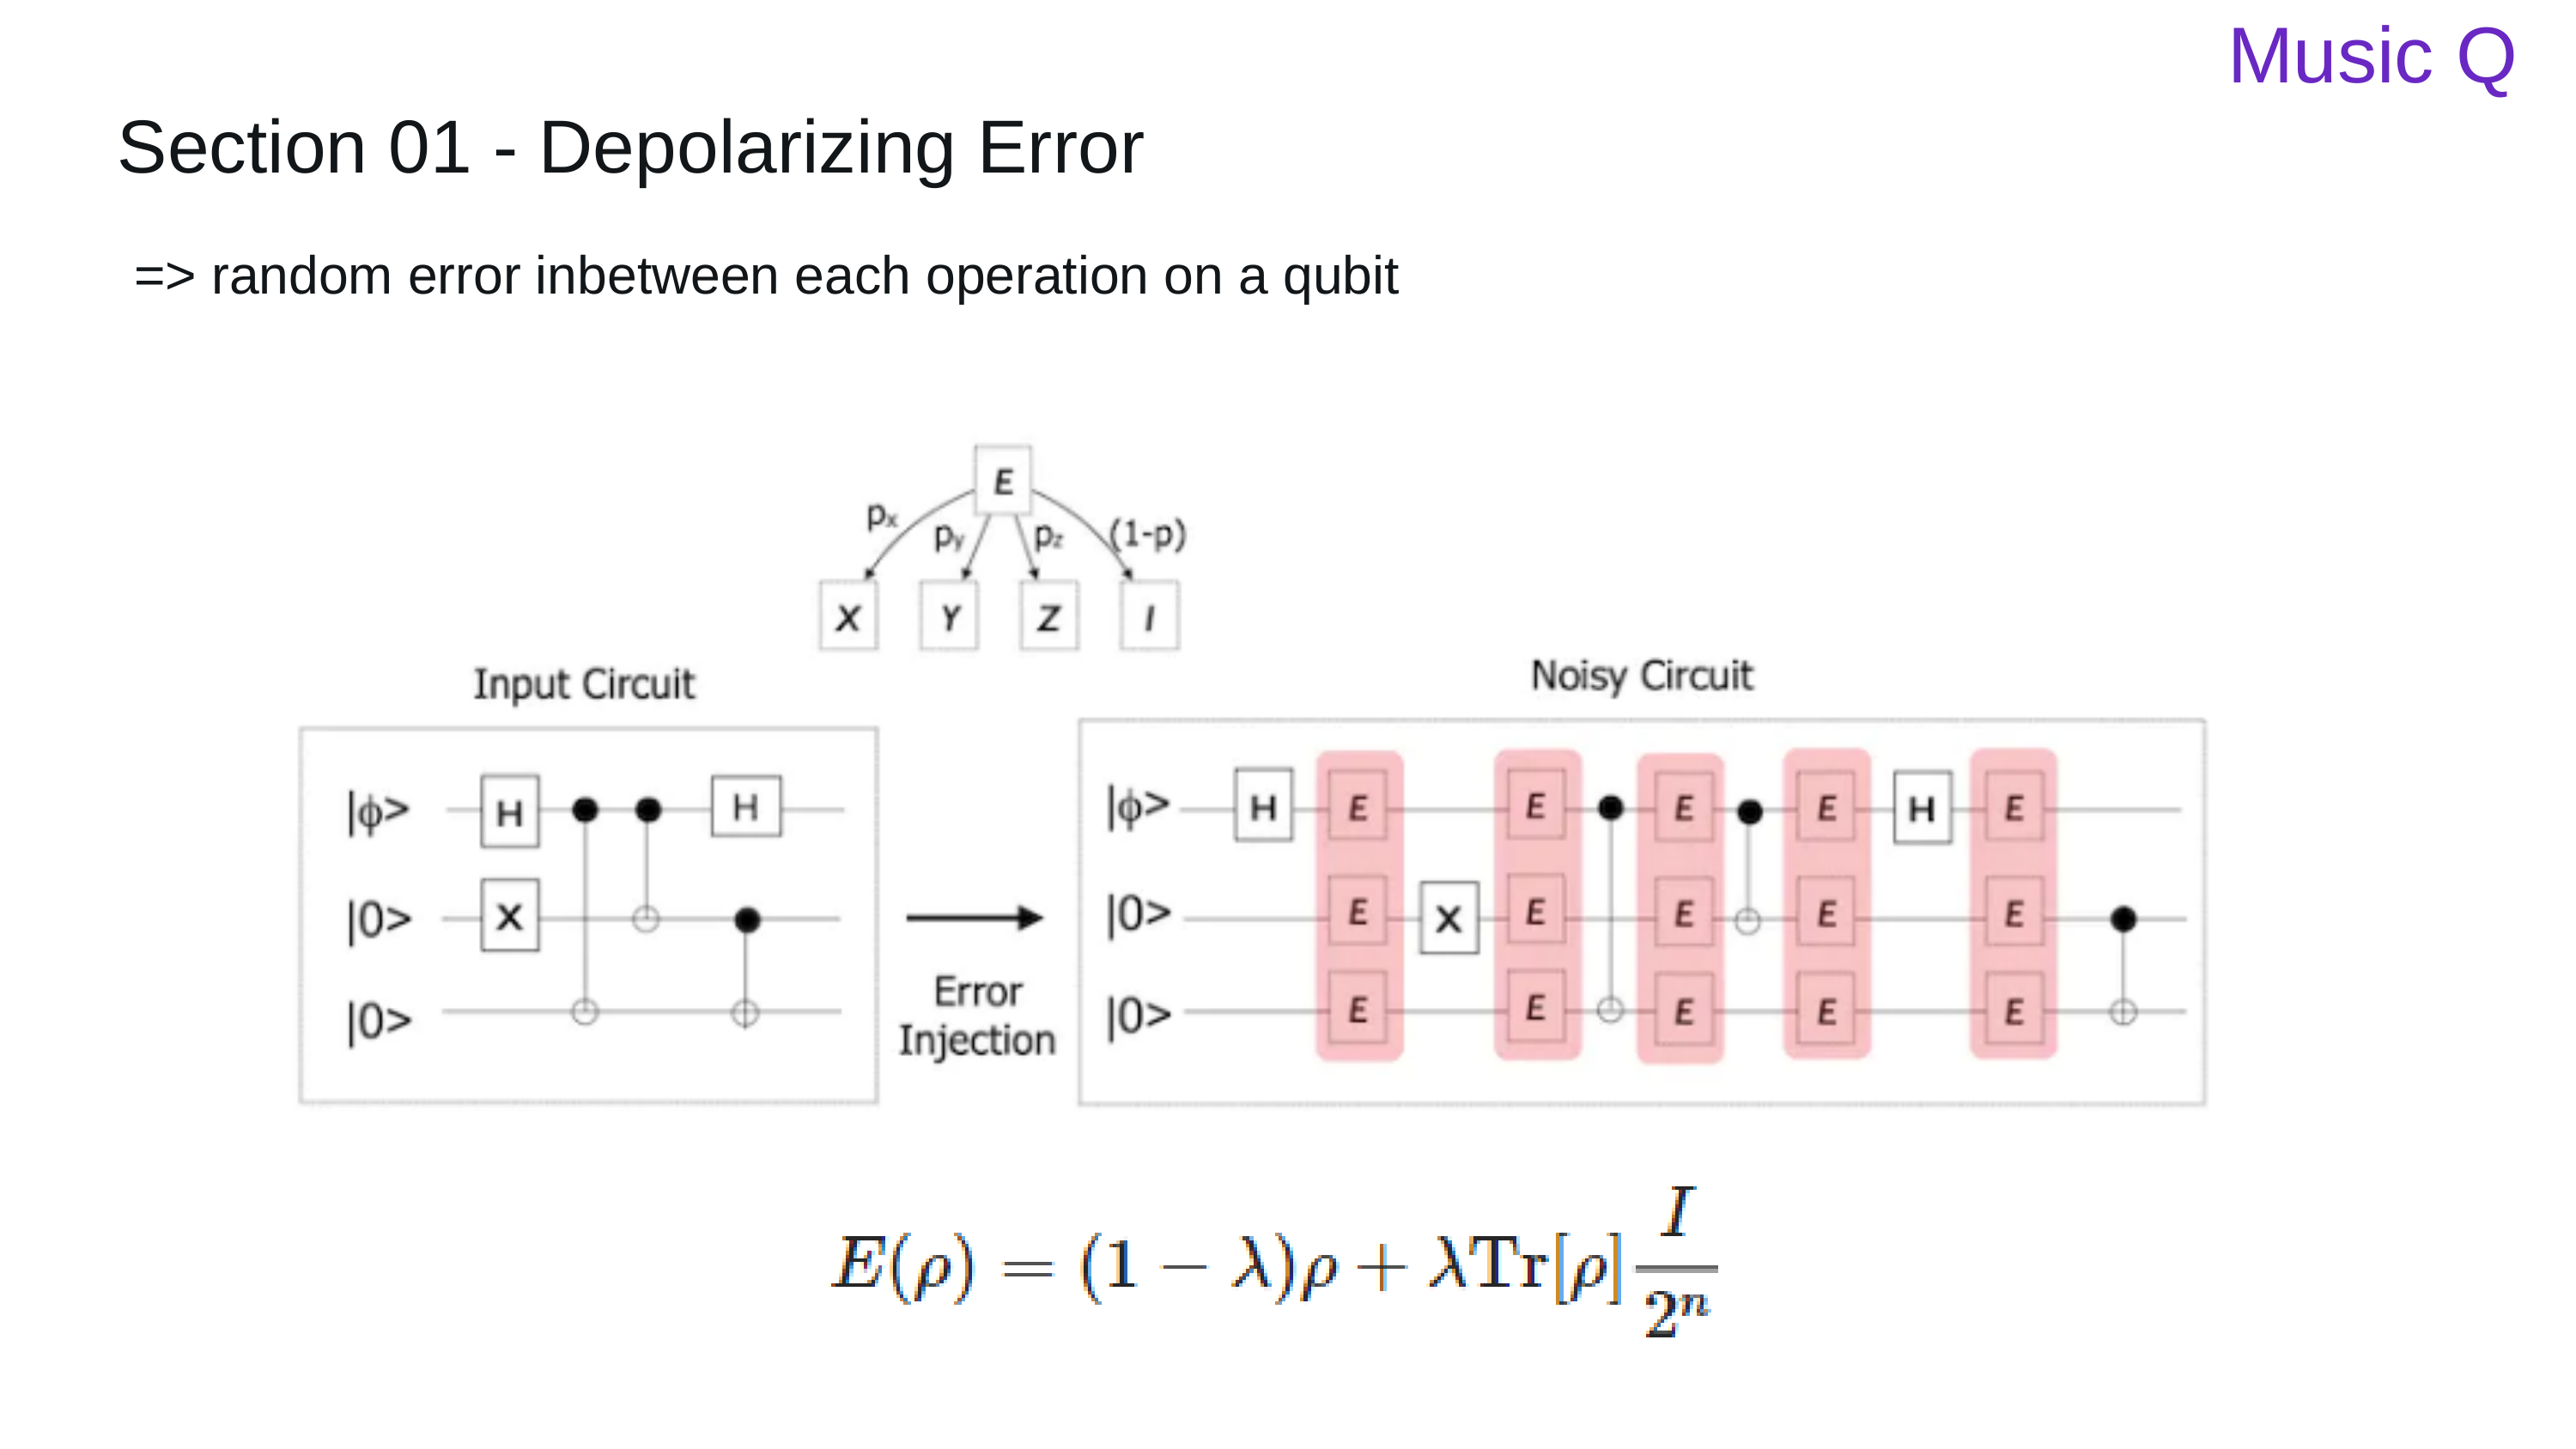

Music Q
Section 01 - Depolarizing Error
=> random error inbetween each operation on a qubit